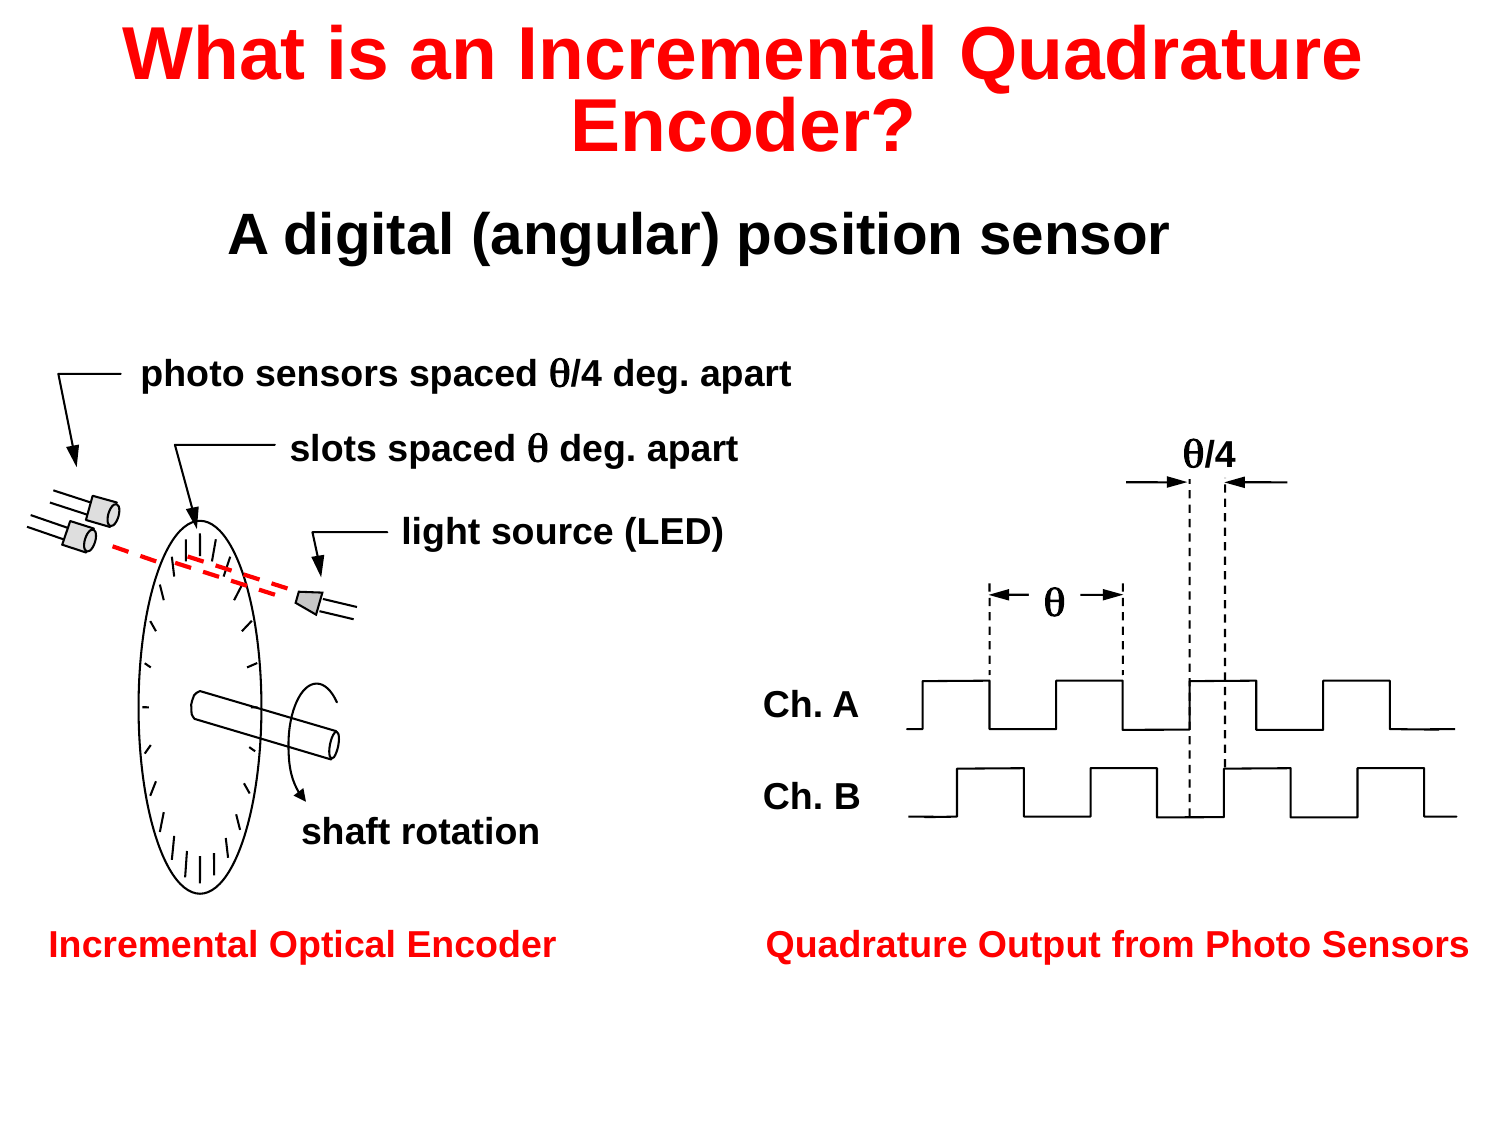

# What is an Incremental Quadrature Encoder?
A digital (angular) position sensor
photo sensors spaced θ/4 deg. apart

slots spaced θ deg. apart
θ/4

light source (LED)

θ

Ch. A

Ch. B

shaft rotation

Incremental Optical Encoder
Quadrature Output from Photo Sensors